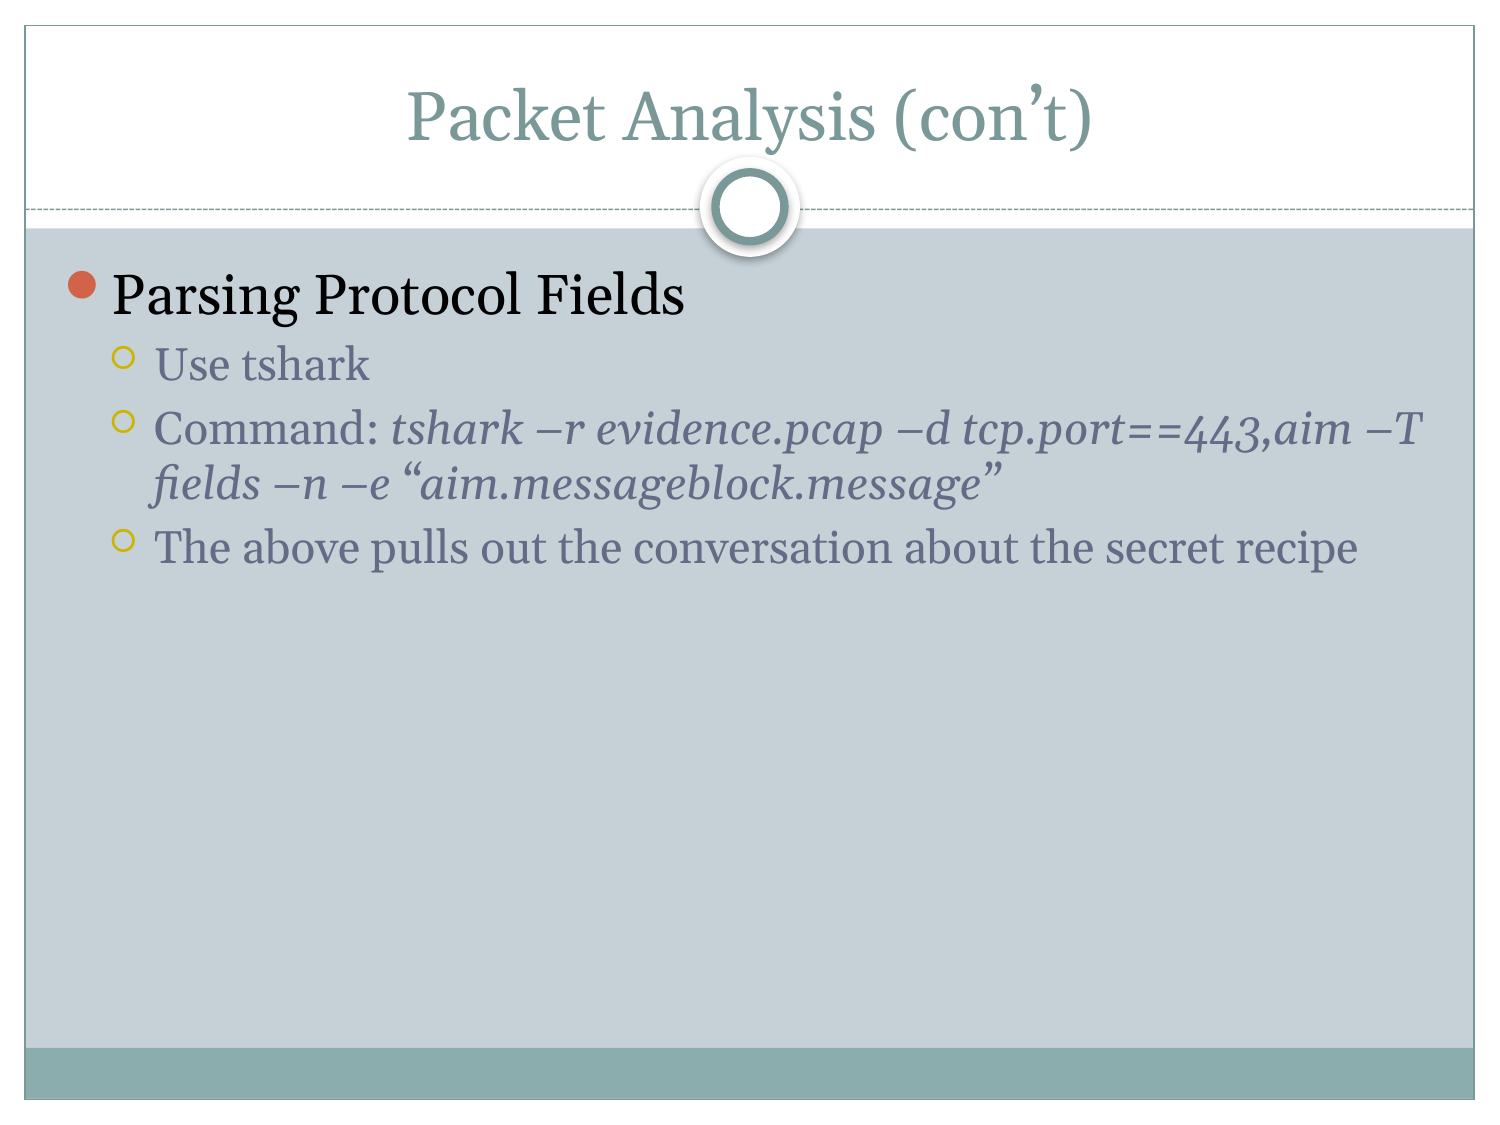

# Packet Analysis (con’t)
Parsing Protocol Fields
Use tshark
Command: tshark –r evidence.pcap –d tcp.port==443,aim –T fields –n –e “aim.messageblock.message”
The above pulls out the conversation about the secret recipe